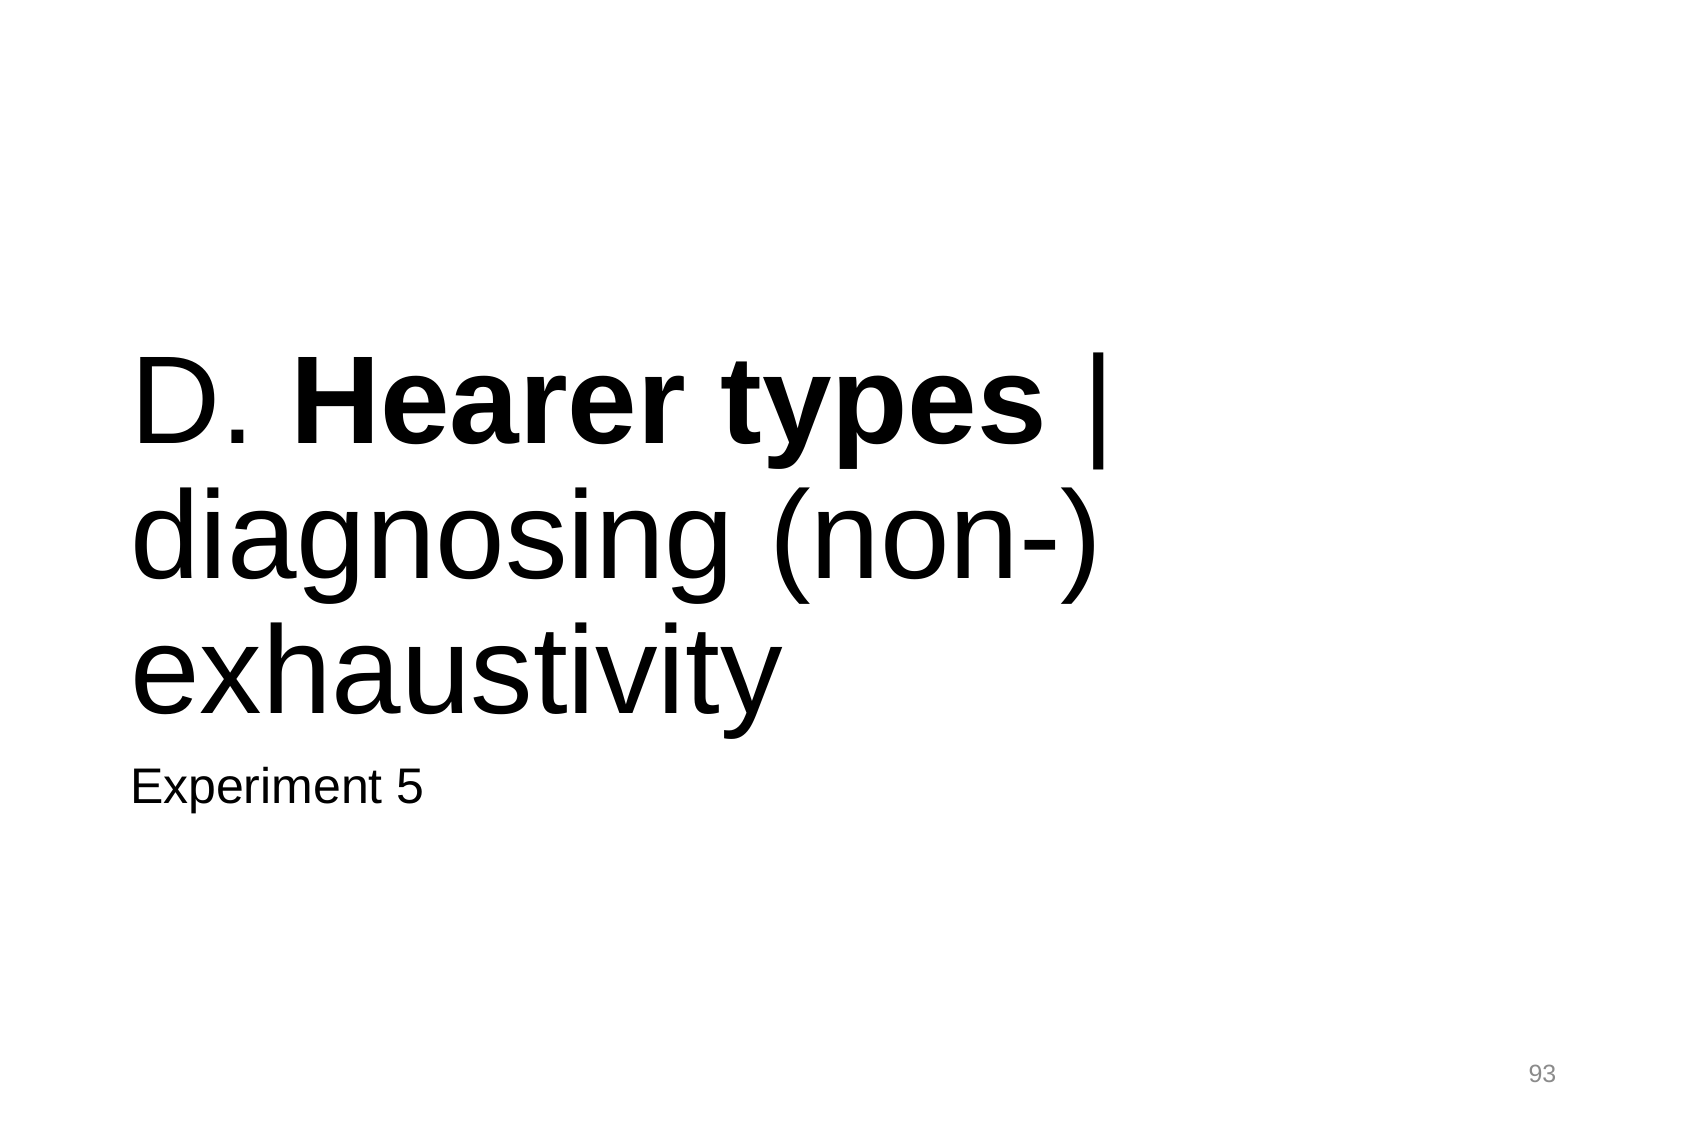

# D. Hearer types | diagnosing (non-) exhaustivity
Experiment 5
93